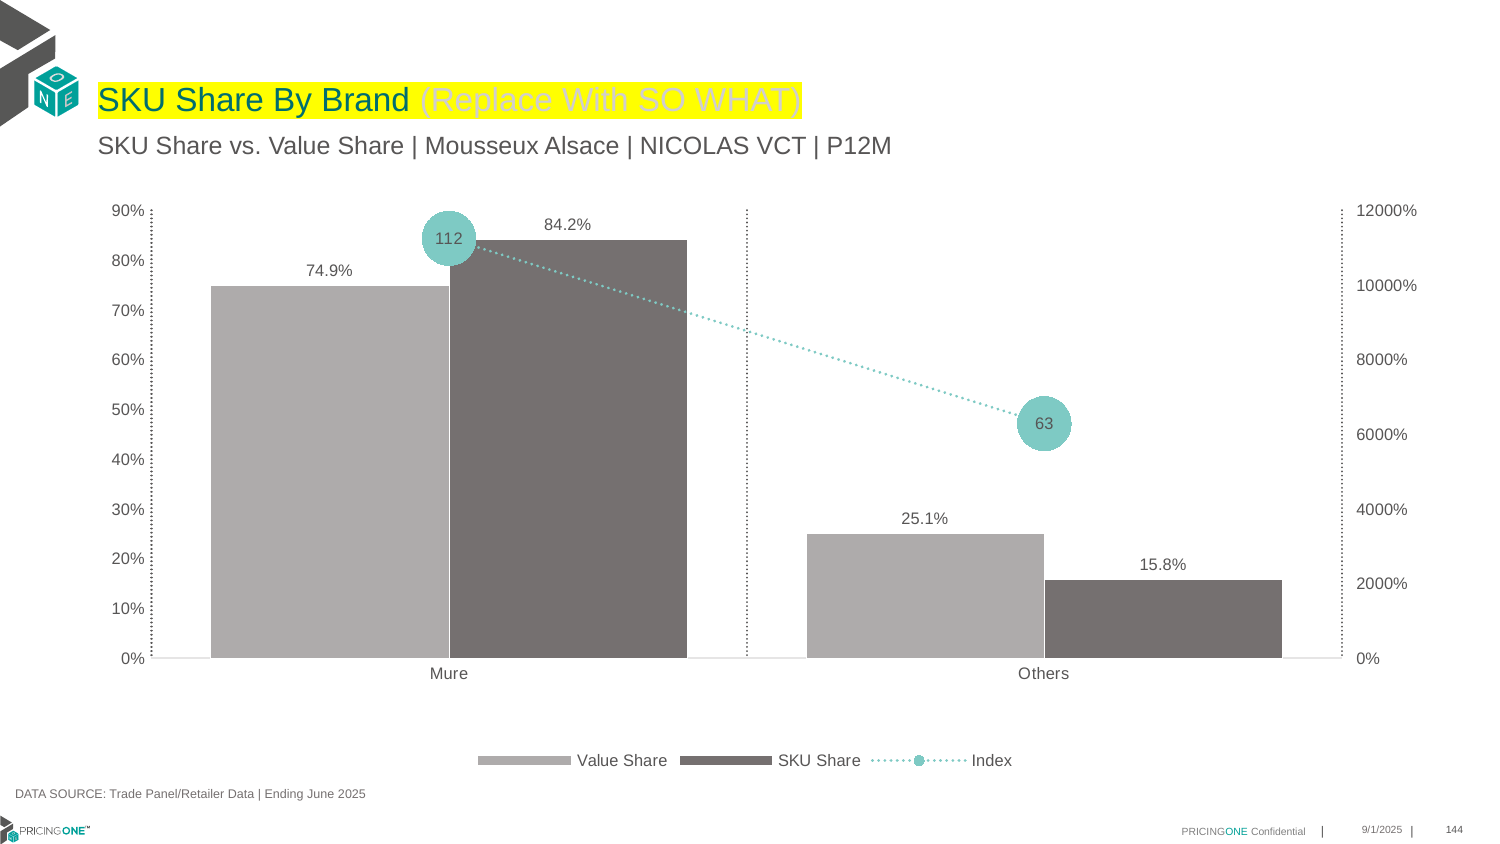

# SKU Share By Brand (Replace With SO WHAT)
SKU Share vs. Value Share | Mousseux Alsace | NICOLAS VCT | P12M

### Chart

| Category | Value Share | SKU Share | Index |
|---|---|---|---|
| Mure | 0.7488121634463097 | 0.8421052631578947 | 112.45881200463086 |
| Others | 0.2511878365536902 | 0.15789473684210525 | 62.859228778124375 |
DATA SOURCE: Trade Panel/Retailer Data | Ending June 2025

9/1/2025
144